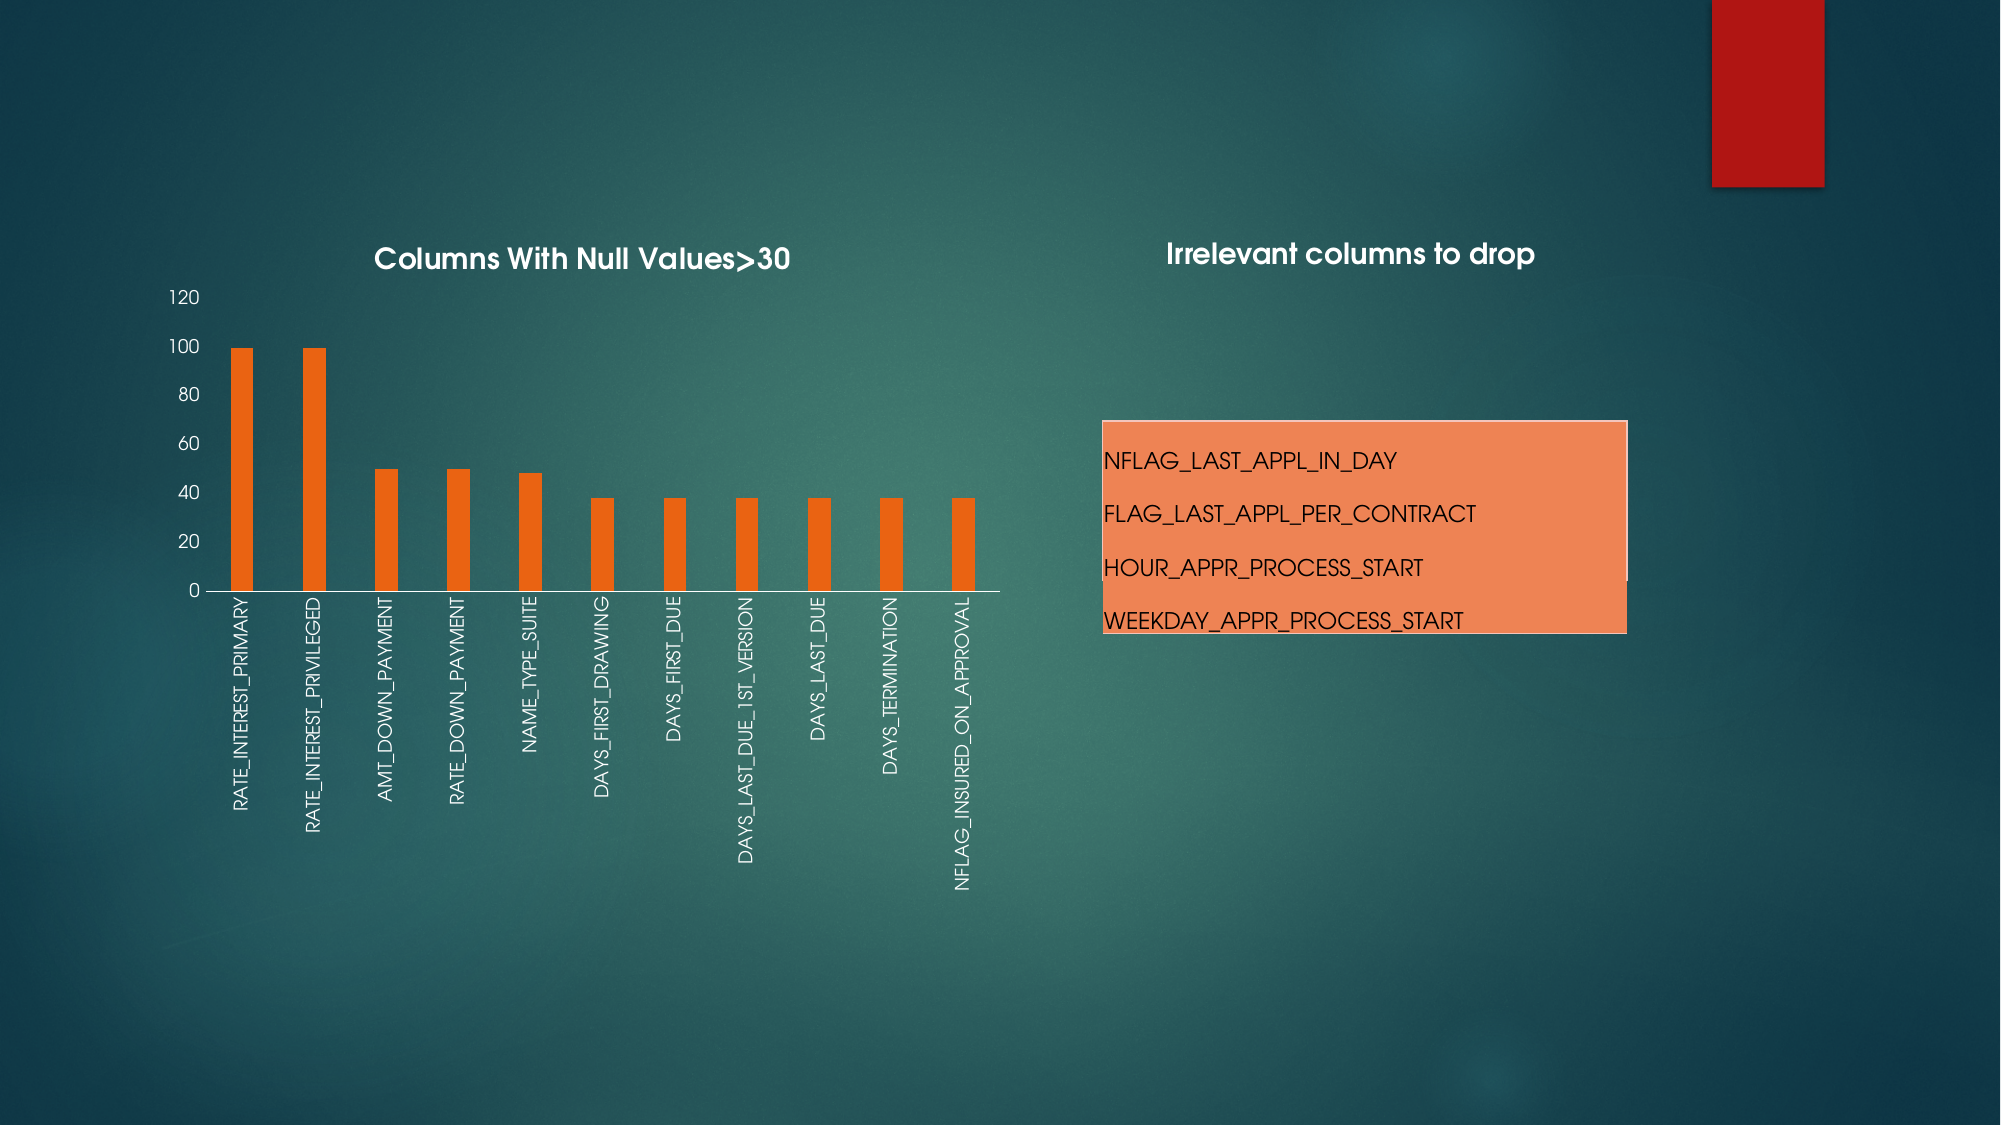

### Chart: Columns With Null Values>30

| Category |  |
|---|---|
| RATE_INTEREST_PRIMARY | 99.66999339986799 |
| RATE_INTEREST_PRIVILEGED | 99.66999339986799 |
| AMT_DOWN_PAYMENT | 50.3970079401588 |
| RATE_DOWN_PAYMENT | 50.3970079401588 |
| NAME_TYPE_SUITE | 48.48696973939479 |
| DAYS_FIRST_DRAWING | 38.32076641532831 |
| DAYS_FIRST_DUE | 38.32076641532831 |
| DAYS_LAST_DUE_1ST_VERSION | 38.32076641532831 |
| DAYS_LAST_DUE | 38.32076641532831 |
| DAYS_TERMINATION | 38.32076641532831 |
| NFLAG_INSURED_ON_APPROVAL | 38.32076641532831 |
Irrelevant columns to drop
| NFLAG\_LAST\_APPL\_IN\_DAY |
| --- |
| FLAG\_LAST\_APPL\_PER\_CONTRACT |
| HOUR\_APPR\_PROCESS\_START |
| WEEKDAY\_APPR\_PROCESS\_START |